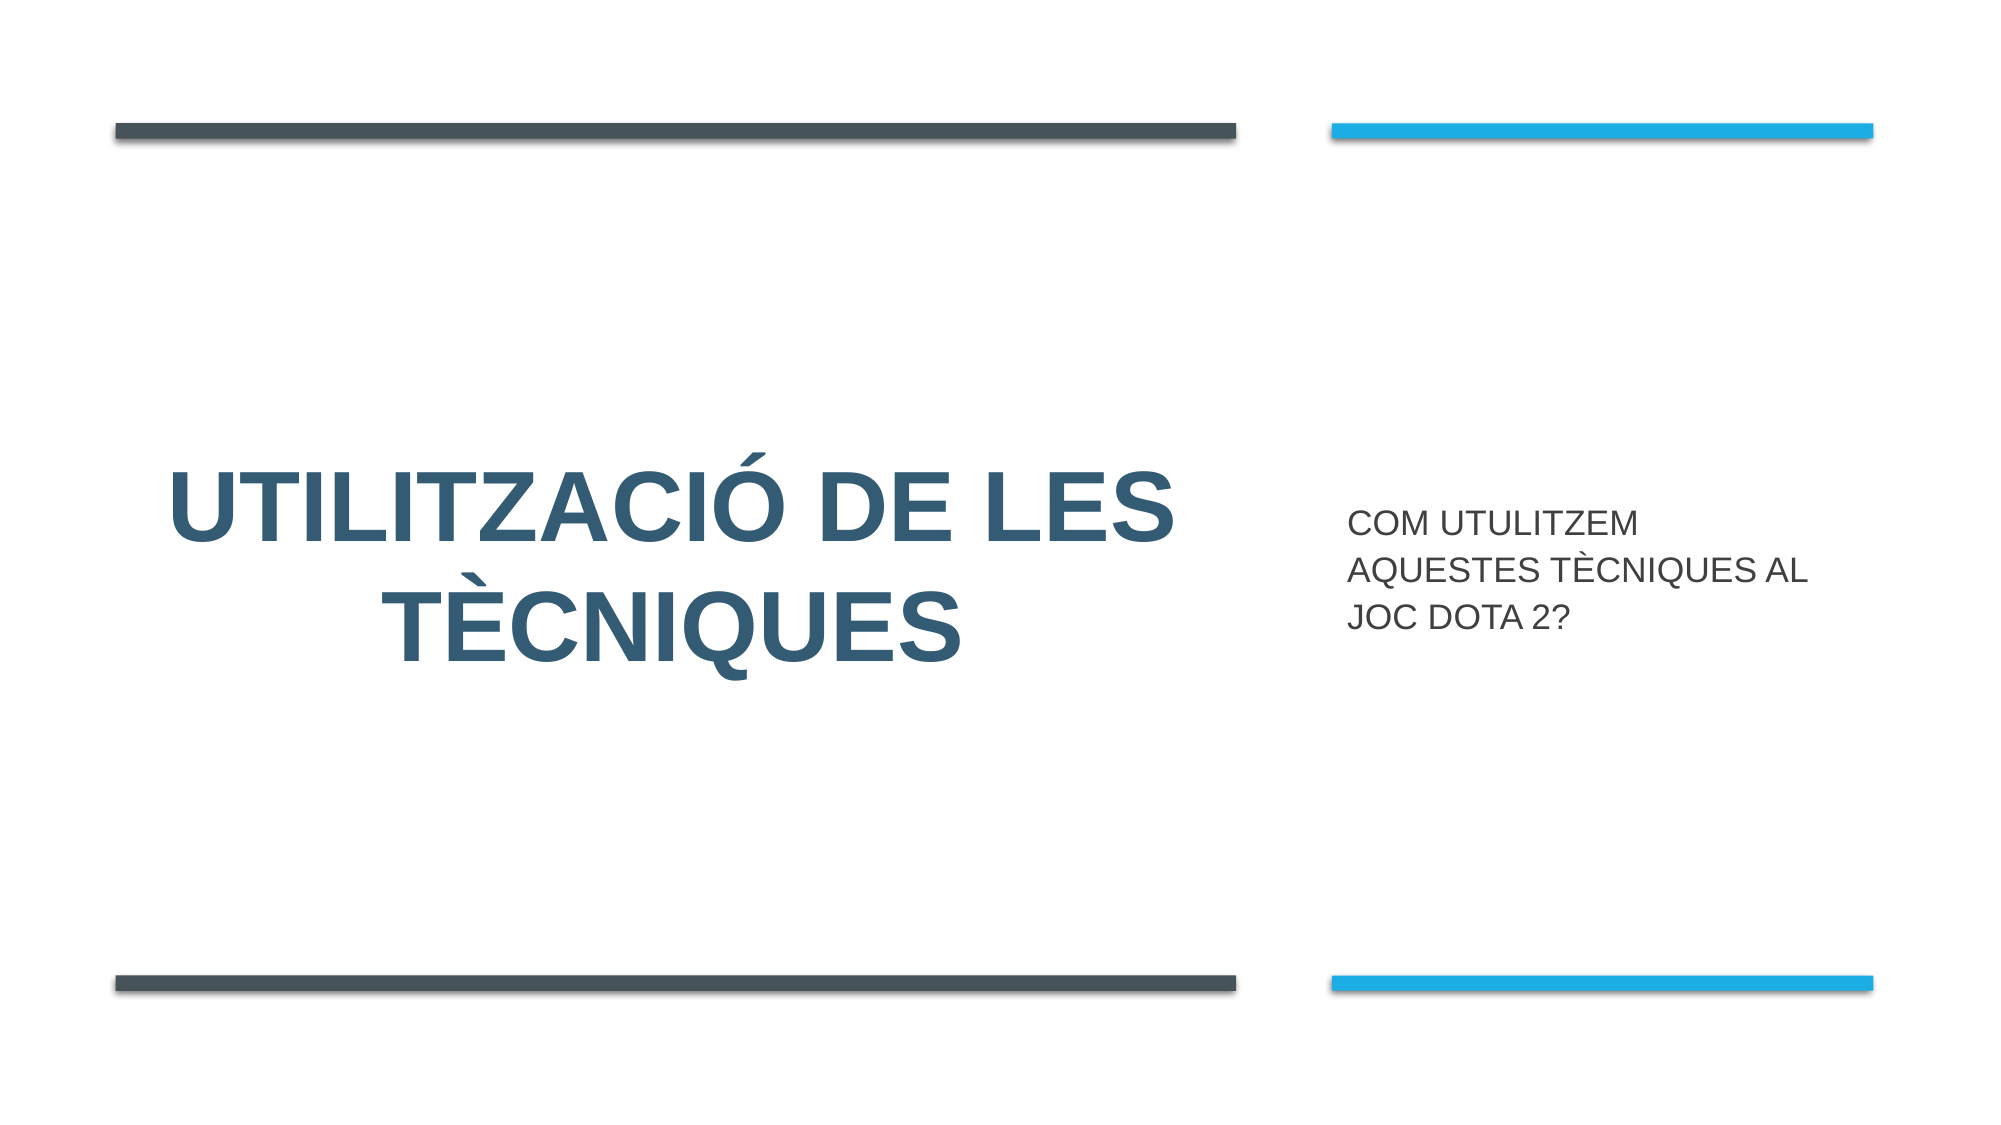

# Utilització de les tècniques
Com utulitzem aquestes tècniques al joc Dota 2?